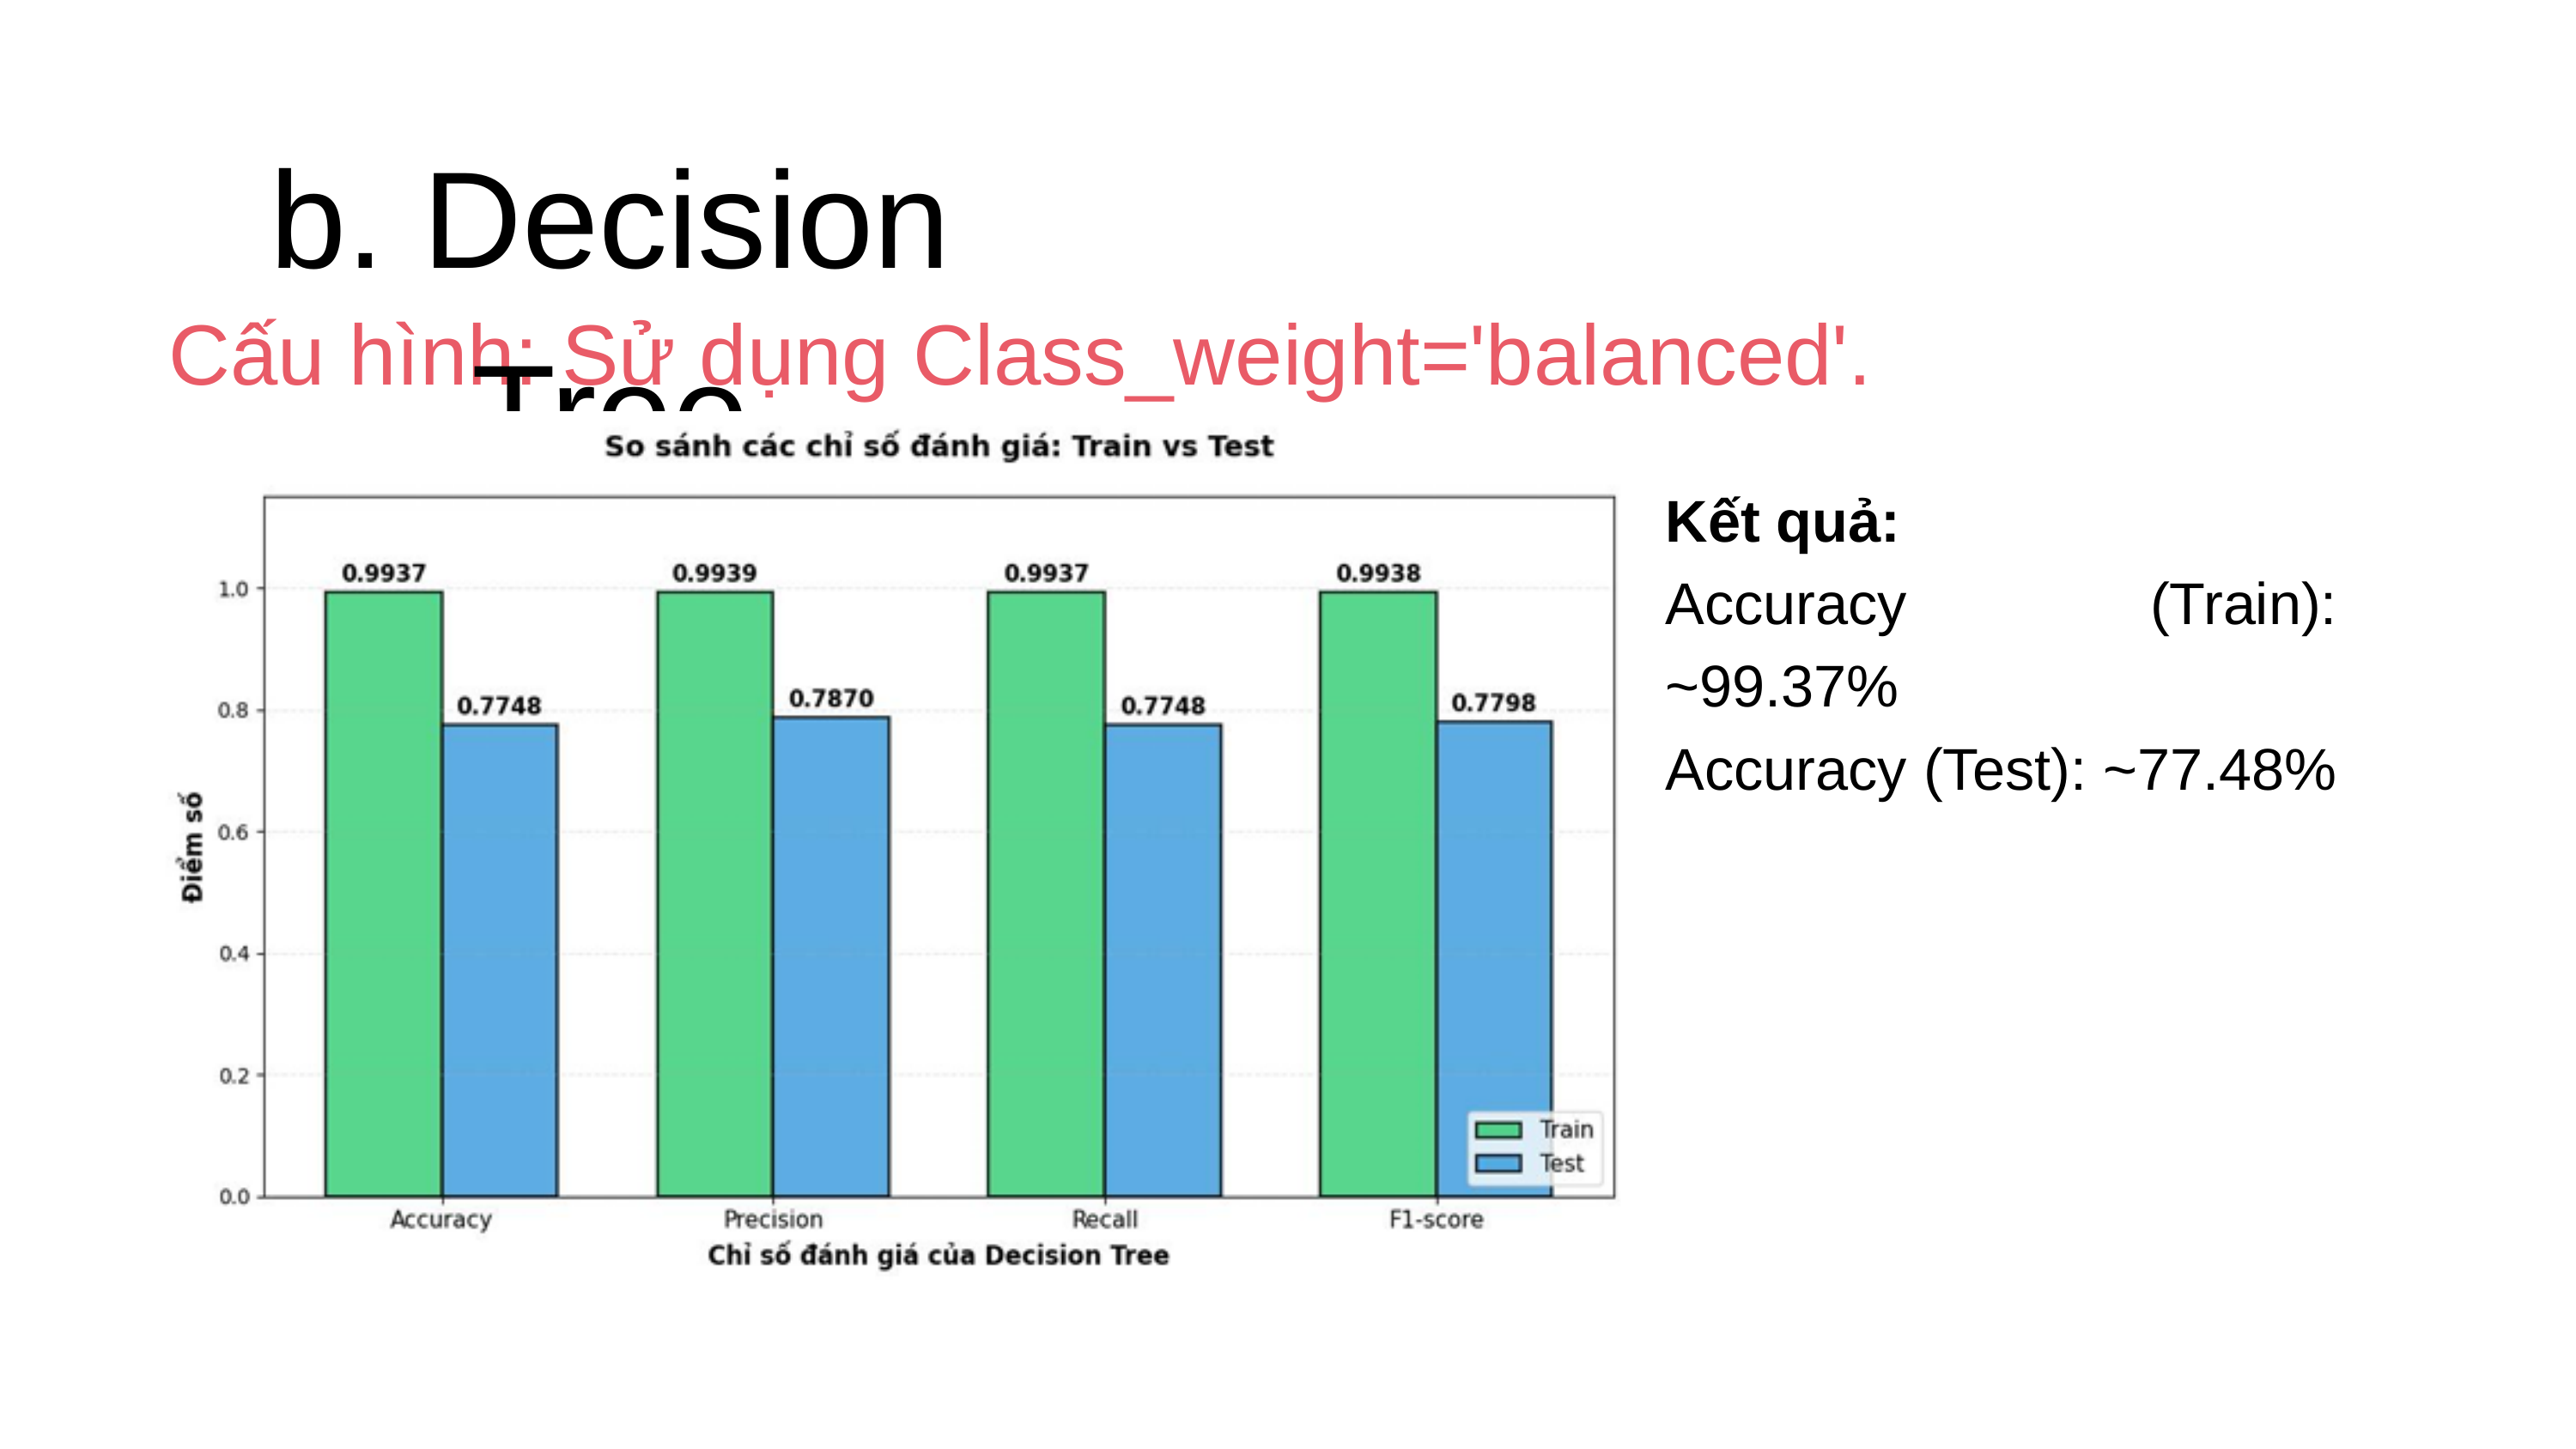

b. Decision Tree
b. Decision Tree
 Cấu hình: Sử dụng Class_weight='balanced'.

Kết quả:
Accuracy (Train): ~99.37%
Accuracy (Test): ~77.48%